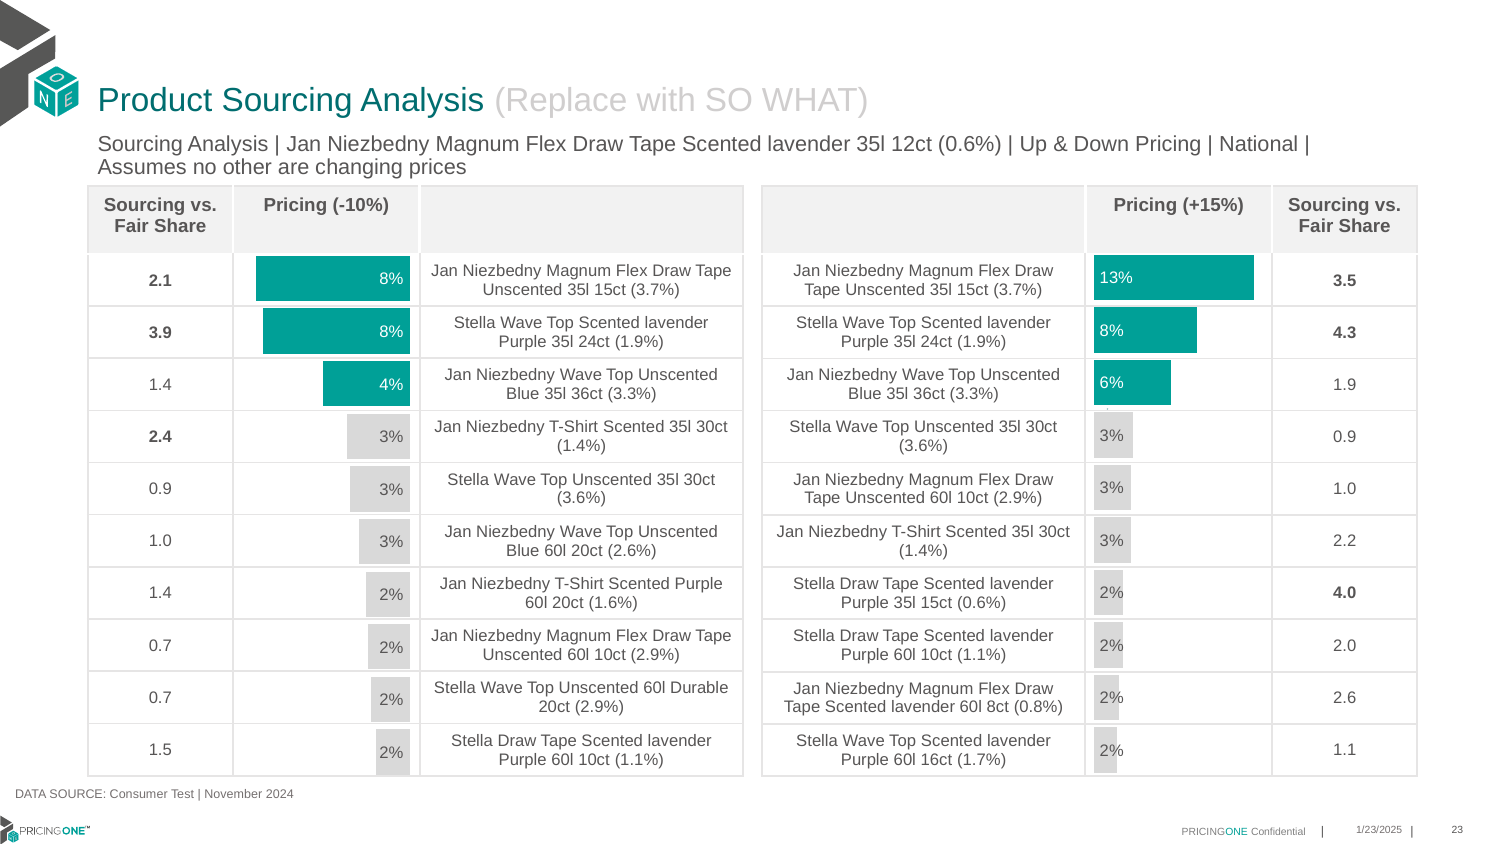

# Product Sourcing Analysis (Replace with SO WHAT)
Sourcing Analysis | Jan Niezbedny Magnum Flex Draw Tape Scented lavender 35l 12ct (0.6%) | Up & Down Pricing | National | Assumes no other are changing prices
| Sourcing vs. Fair Share | Pricing (-10%) |  |
| --- | --- | --- |
| 2.1 |  | Jan Niezbedny Magnum Flex Draw Tape Unscented 35l 15ct (3.7%) |
| 3.9 |  | Stella Wave Top Scented lavender Purple 35l 24ct (1.9%) |
| 1.4 |  | Jan Niezbedny Wave Top Unscented Blue 35l 36ct (3.3%) |
| 2.4 |  | Jan Niezbedny T-Shirt Scented 35l 30ct (1.4%) |
| 0.9 |  | Stella Wave Top Unscented 35l 30ct (3.6%) |
| 1.0 |  | Jan Niezbedny Wave Top Unscented Blue 60l 20ct (2.6%) |
| 1.4 |  | Jan Niezbedny T-Shirt Scented Purple 60l 20ct (1.6%) |
| 0.7 |  | Jan Niezbedny Magnum Flex Draw Tape Unscented 60l 10ct (2.9%) |
| 0.7 |  | Stella Wave Top Unscented 60l Durable 20ct (2.9%) |
| 1.5 |  | Stella Draw Tape Scented lavender Purple 60l 10ct (1.1%) |
|  | Pricing (+15%) | Sourcing vs. Fair Share |
| --- | --- | --- |
| Jan Niezbedny Magnum Flex Draw Tape Unscented 35l 15ct (3.7%) |  | 3.5 |
| Stella Wave Top Scented lavender Purple 35l 24ct (1.9%) |  | 4.3 |
| Jan Niezbedny Wave Top Unscented Blue 35l 36ct (3.3%) |  | 1.9 |
| Stella Wave Top Unscented 35l 30ct (3.6%) |  | 0.9 |
| Jan Niezbedny Magnum Flex Draw Tape Unscented 60l 10ct (2.9%) |  | 1.0 |
| Jan Niezbedny T-Shirt Scented 35l 30ct (1.4%) |  | 2.2 |
| Stella Draw Tape Scented lavender Purple 35l 15ct (0.6%) |  | 4.0 |
| Stella Draw Tape Scented lavender Purple 60l 10ct (1.1%) |  | 2.0 |
| Jan Niezbedny Magnum Flex Draw Tape Scented lavender 60l 8ct (0.8%) |  | 2.6 |
| Stella Wave Top Scented lavender Purple 60l 16ct (1.7%) |  | 1.1 |

### Chart

| Category | Jan Niezbedny Magnum Flex Draw Tape Scented lavender 35l 12ct (0.6%) |
|---|---|
| Jan Niezbedny Magnum Flex Draw Tape Unscented 35l 15ct (3.7%) | 0.12973369149519853 |
| Stella Wave Top Scented lavender Purple 35l 24ct (1.9%) | 0.08353666024158762 |
| Jan Niezbedny Wave Top Unscented Blue 35l 36ct (3.3%) | 0.062177251611580456 |
| Stella Wave Top Unscented 35l 30ct (3.6%) | 0.0317130738905751 |
| Jan Niezbedny Magnum Flex Draw Tape Unscented 60l 10ct (2.9%) | 0.029996924756886676 |
| Jan Niezbedny T-Shirt Scented 35l 30ct (1.4%) | 0.029881859140088937 |
| Stella Draw Tape Scented lavender Purple 35l 15ct (0.6%) | 0.023446190443005416 |
| Stella Draw Tape Scented lavender Purple 60l 10ct (1.1%) | 0.02341954766165637 |
| Jan Niezbedny Magnum Flex Draw Tape Scented lavender 60l 8ct (0.8%) | 0.020822538211884994 |
| Stella Wave Top Scented lavender Purple 60l 16ct (1.7%) | 0.019000616713387625 |

### Chart

| Category | Jan Niezbedny Magnum Flex Draw Tape Scented lavender 35l 12ct (0.6%) |
|---|---|
| Jan Niezbedny Magnum Flex Draw Tape Unscented 35l 15ct (3.7%) | 0.07915867791253198 |
| Stella Wave Top Scented lavender Purple 35l 24ct (1.9%) | 0.07555085966179292 |
| Jan Niezbedny Wave Top Unscented Blue 35l 36ct (3.3%) | 0.044639524444149675 |
| Jan Niezbedny T-Shirt Scented 35l 30ct (1.4%) | 0.03247811962172993 |
| Stella Wave Top Unscented 35l 30ct (3.6%) | 0.03102521879201725 |
| Jan Niezbedny Wave Top Unscented Blue 60l 20ct (2.6%) | 0.026406614573507983 |
| Jan Niezbedny T-Shirt Scented Purple 60l 20ct (1.6%) | 0.0227605820279282 |
| Jan Niezbedny Magnum Flex Draw Tape Unscented 60l 10ct (2.9%) | 0.021726487959913377 |
| Stella Wave Top Unscented 60l Durable 20ct (2.9%) | 0.02016549613907969 |
| Stella Draw Tape Scented lavender Purple 60l 10ct (1.1%) | 0.01763763549741366 |
DATA SOURCE: Consumer Test | November 2024

1/23/2025
23